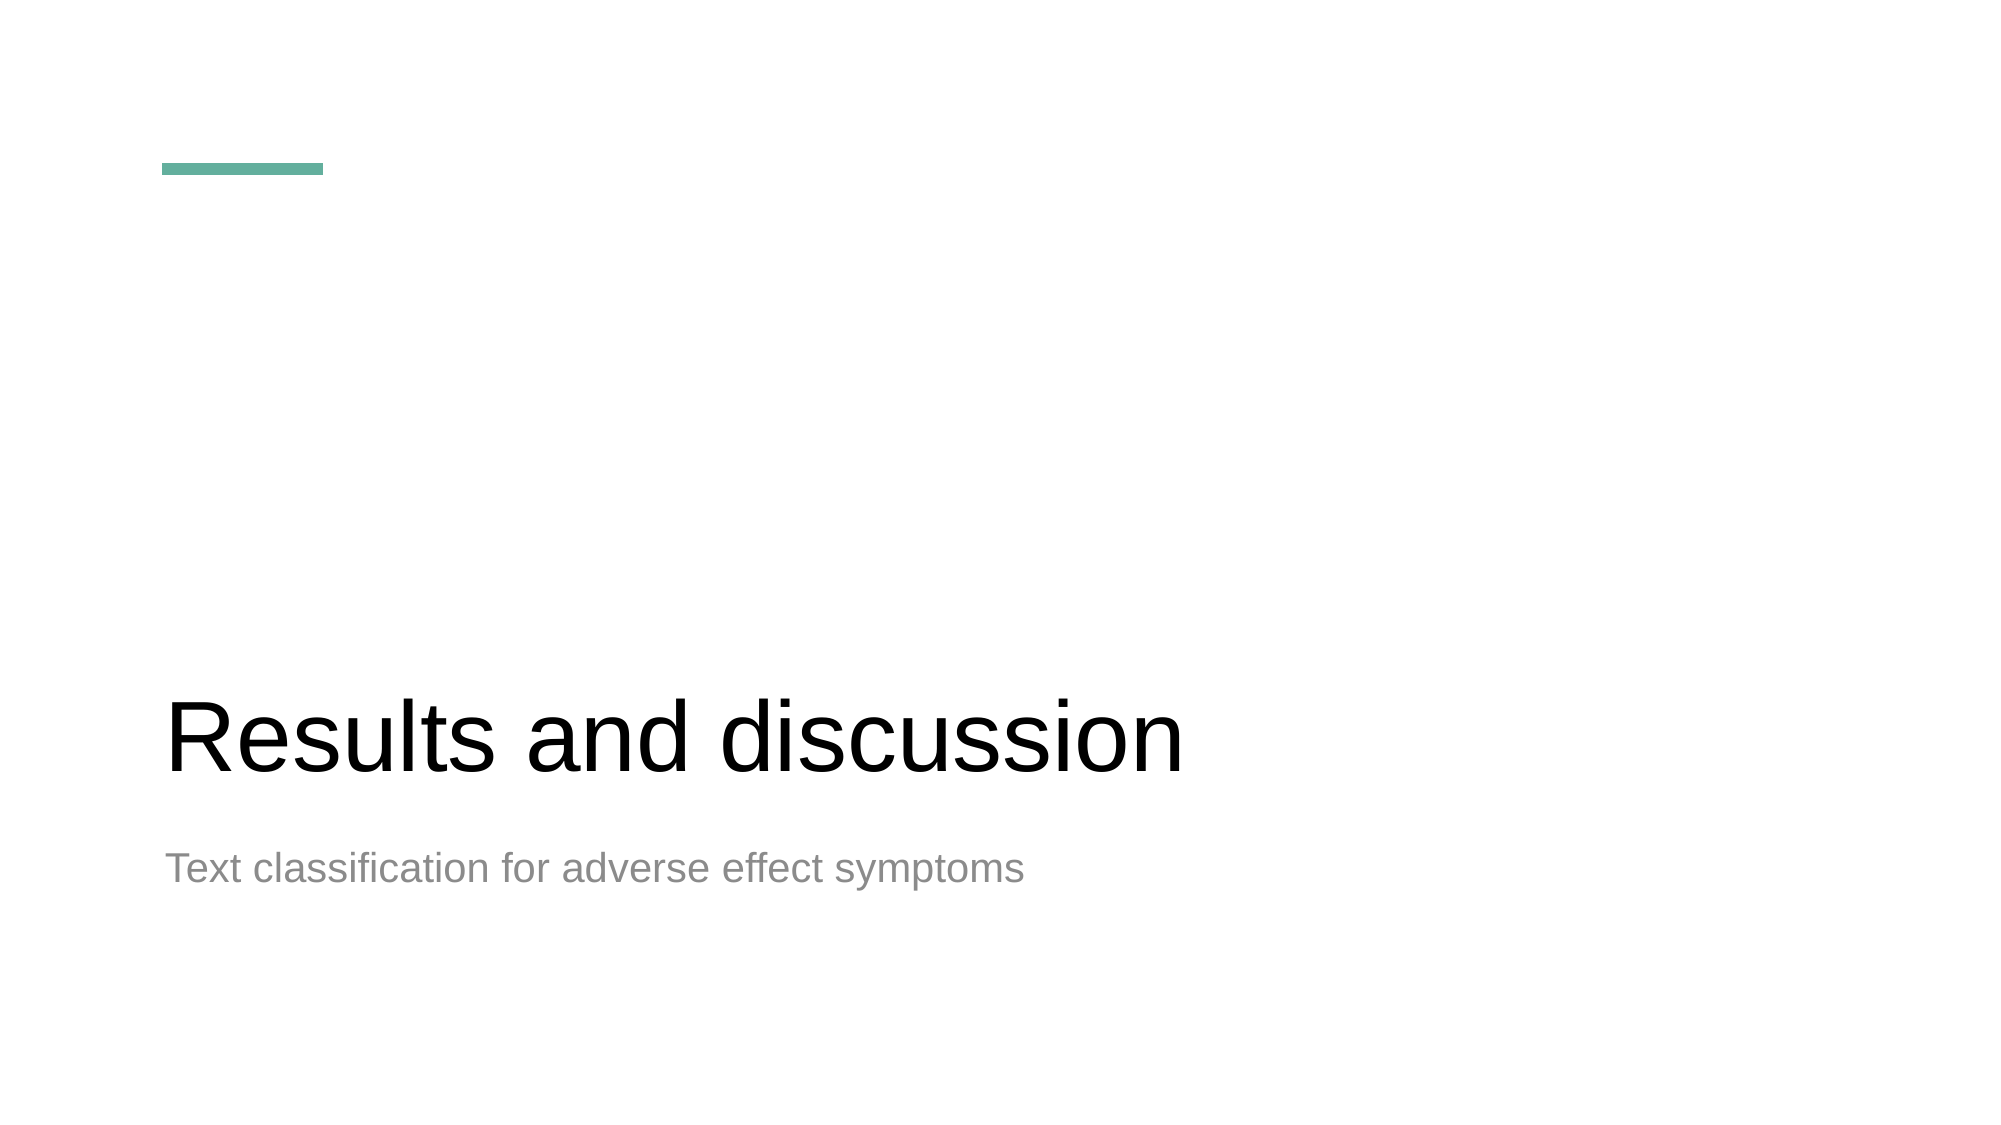

# Results and discussion
Text classification for adverse effect symptoms